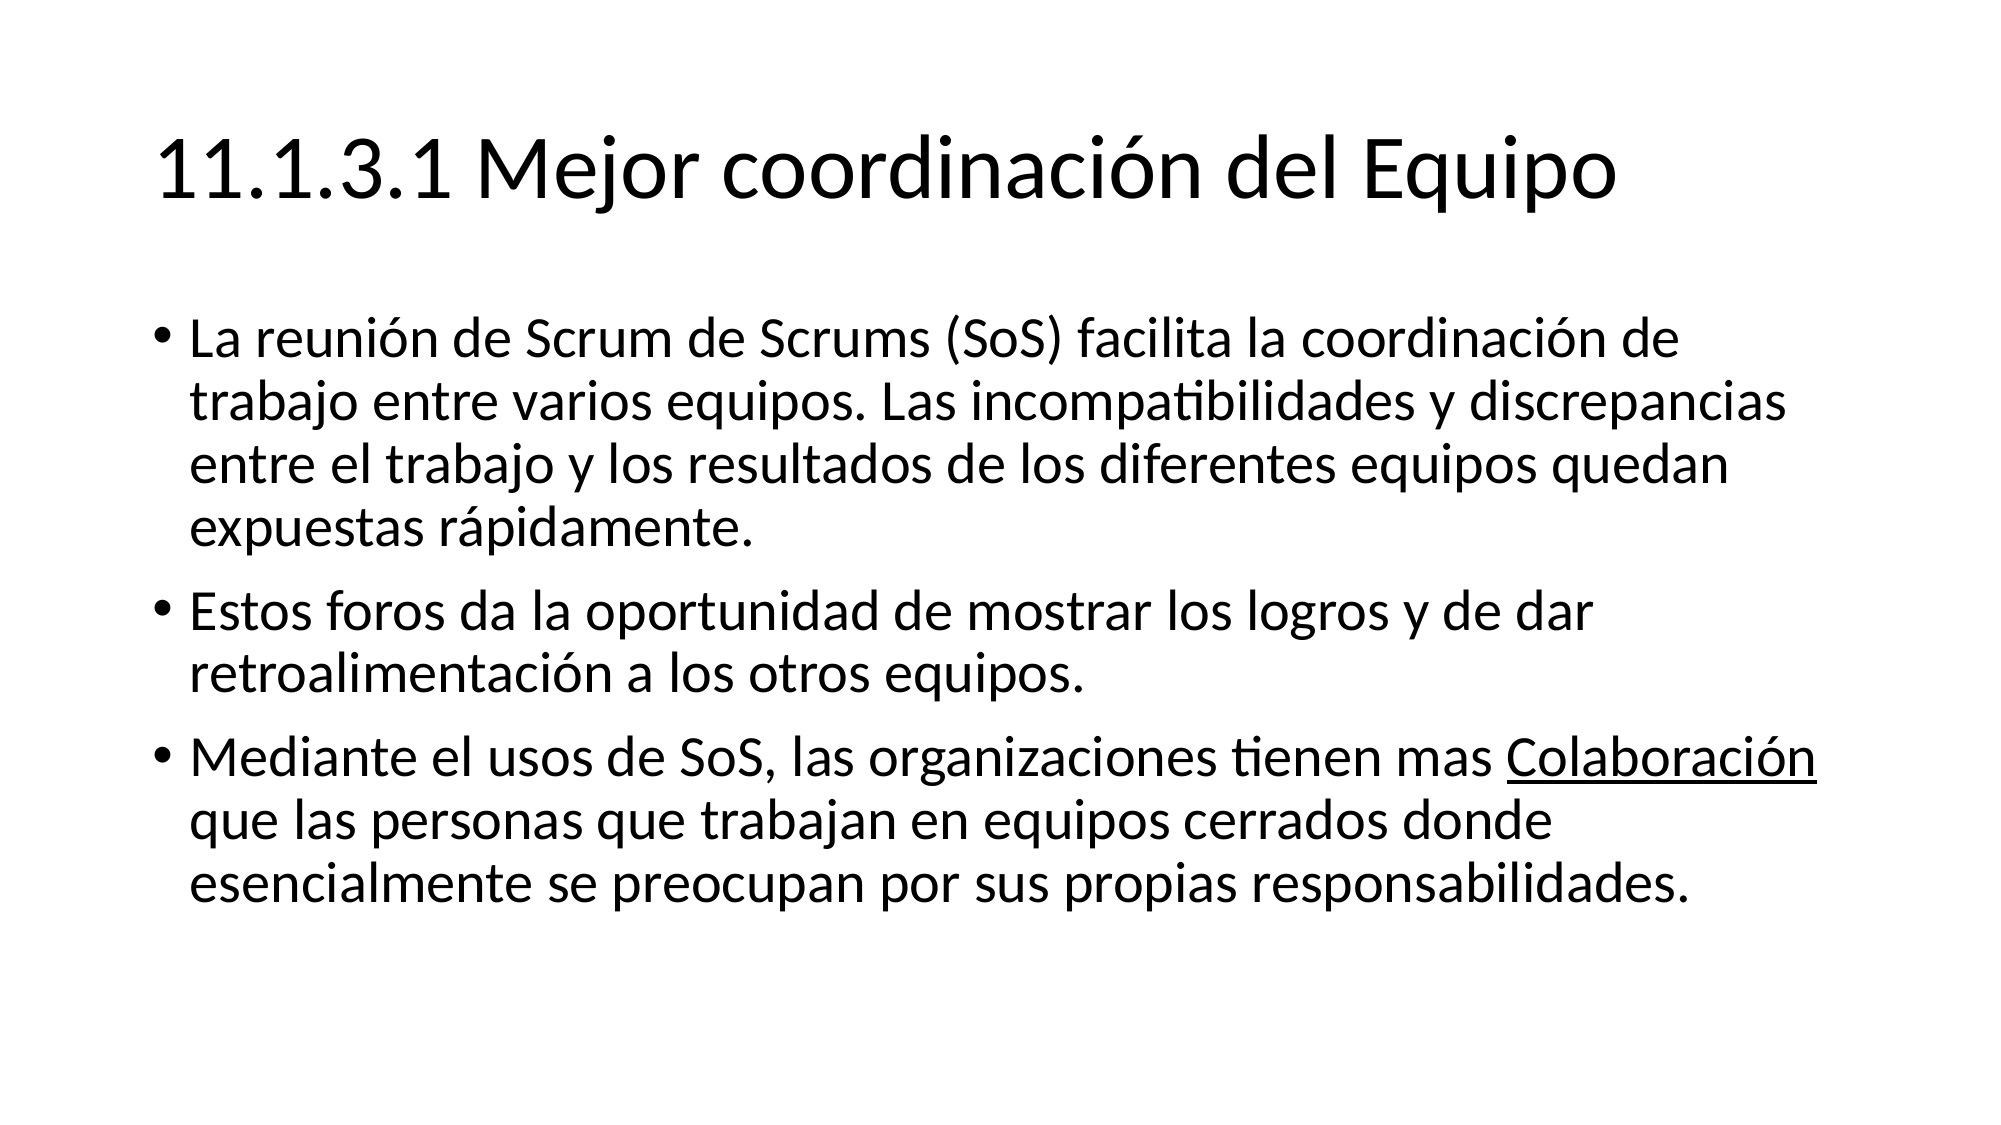

# 11.1.3.1 Mejor coordinación del Equipo
La reunión de Scrum de Scrums (SoS) facilita la coordinación de trabajo entre varios equipos. Las incompatibilidades y discrepancias entre el trabajo y los resultados de los diferentes equipos quedan expuestas rápidamente.
Estos foros da la oportunidad de mostrar los logros y de dar retroalimentación a los otros equipos.
Mediante el usos de SoS, las organizaciones tienen mas Colaboración que las personas que trabajan en equipos cerrados donde esencialmente se preocupan por sus propias responsabilidades.